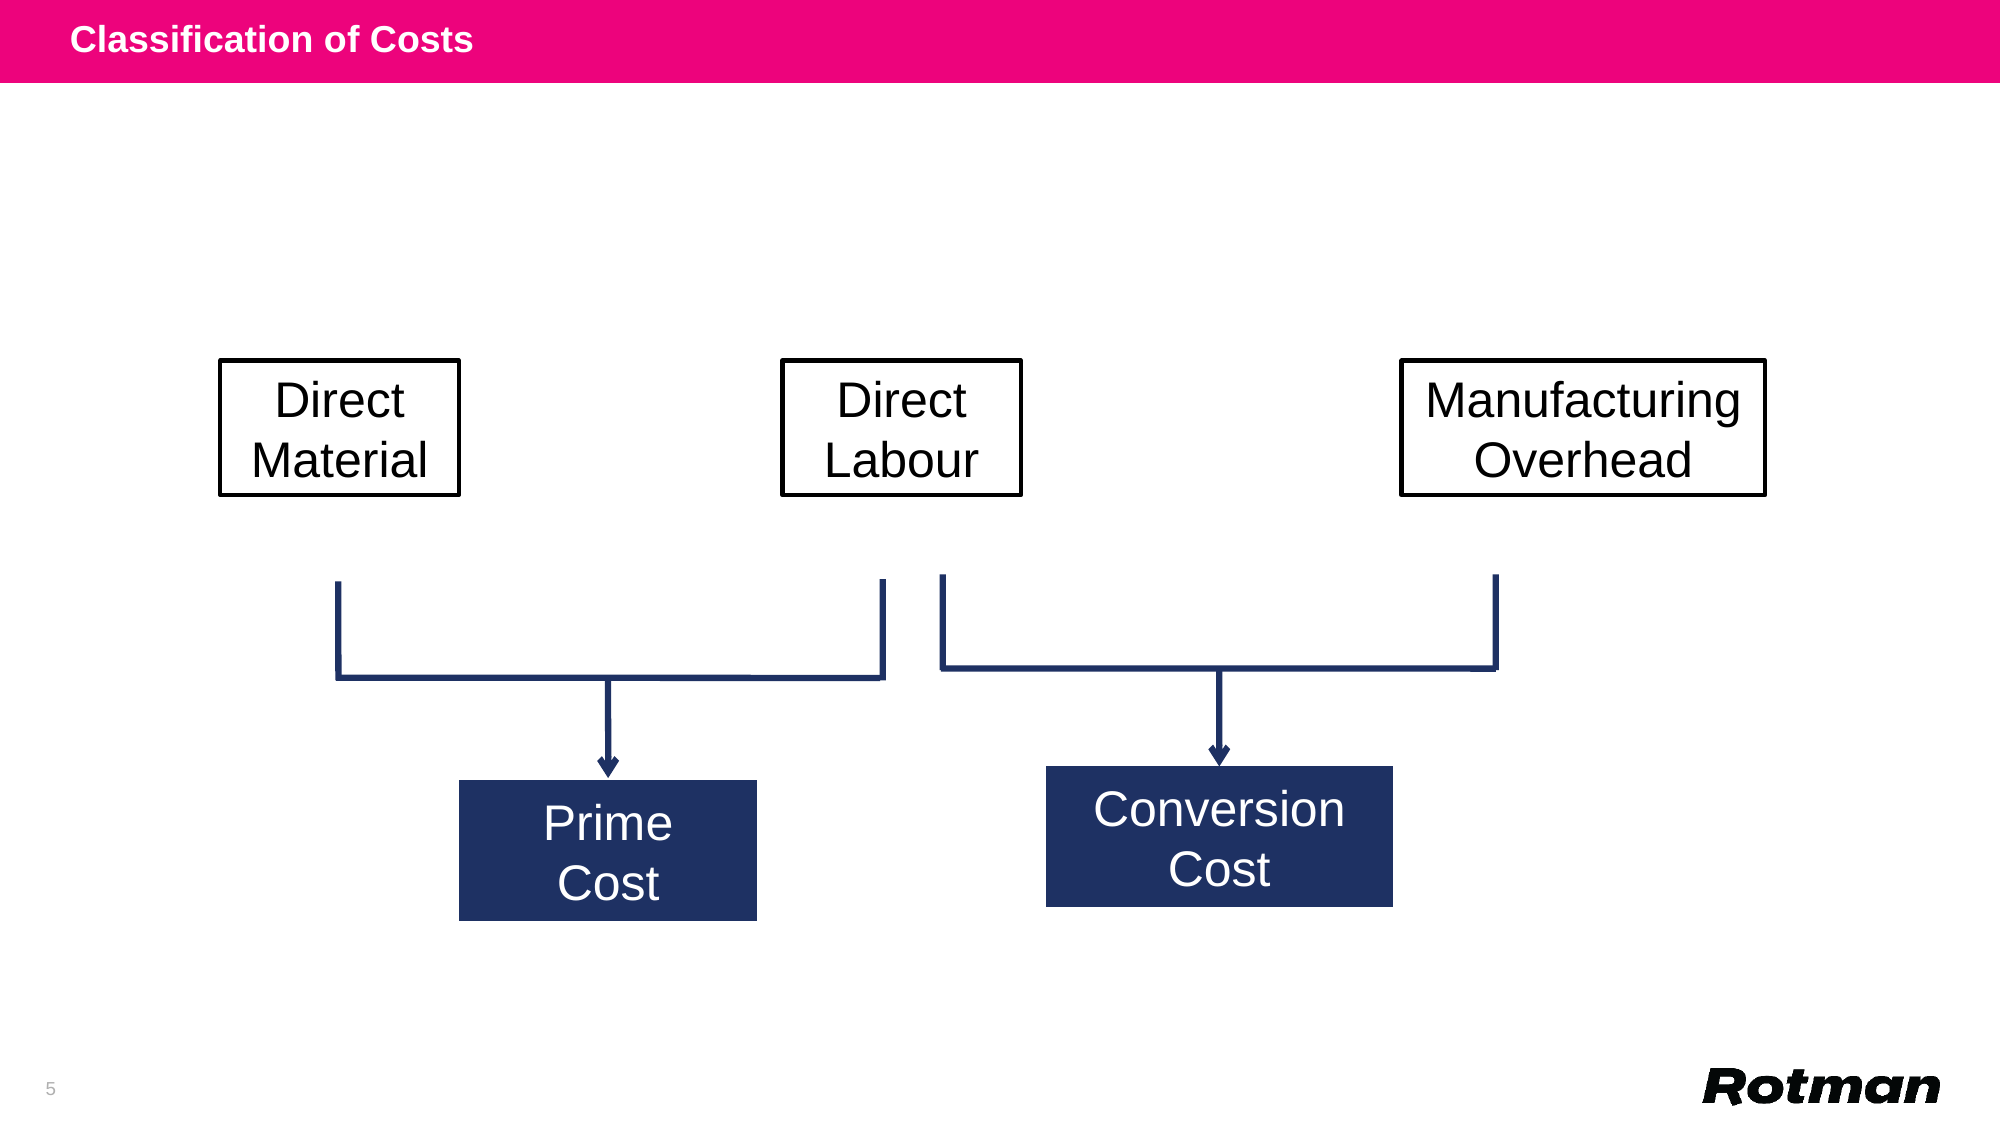

Classification of Costs
Direct
Material
Direct
Labour
Manufacturing
Overhead

Conversion
Cost

Prime
Cost
5